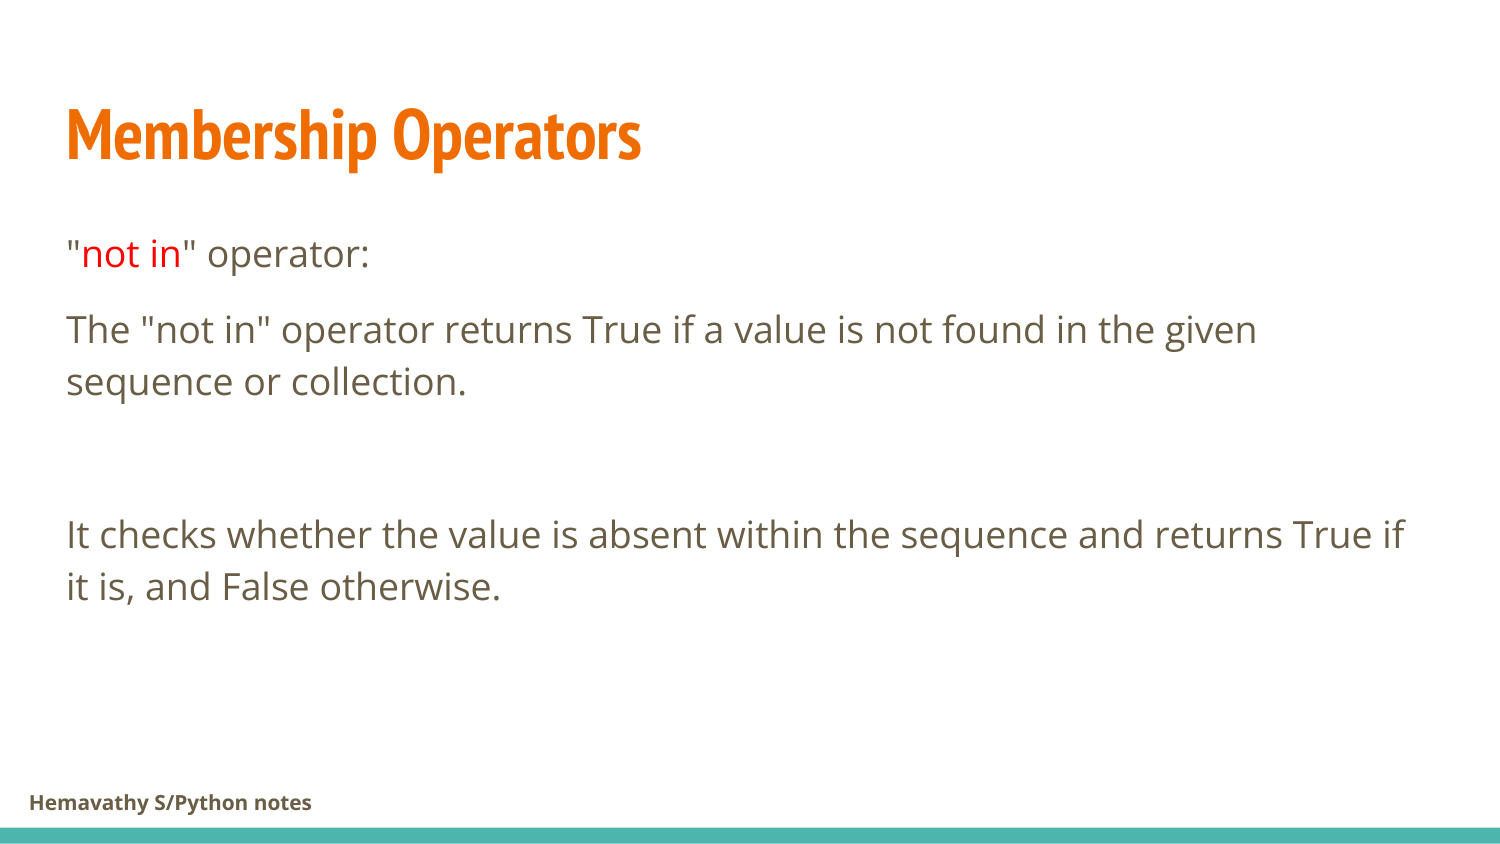

# Membership Operators
"not in" operator:
The "not in" operator returns True if a value is not found in the given sequence or collection.

It checks whether the value is absent within the sequence and returns True if it is, and False otherwise.